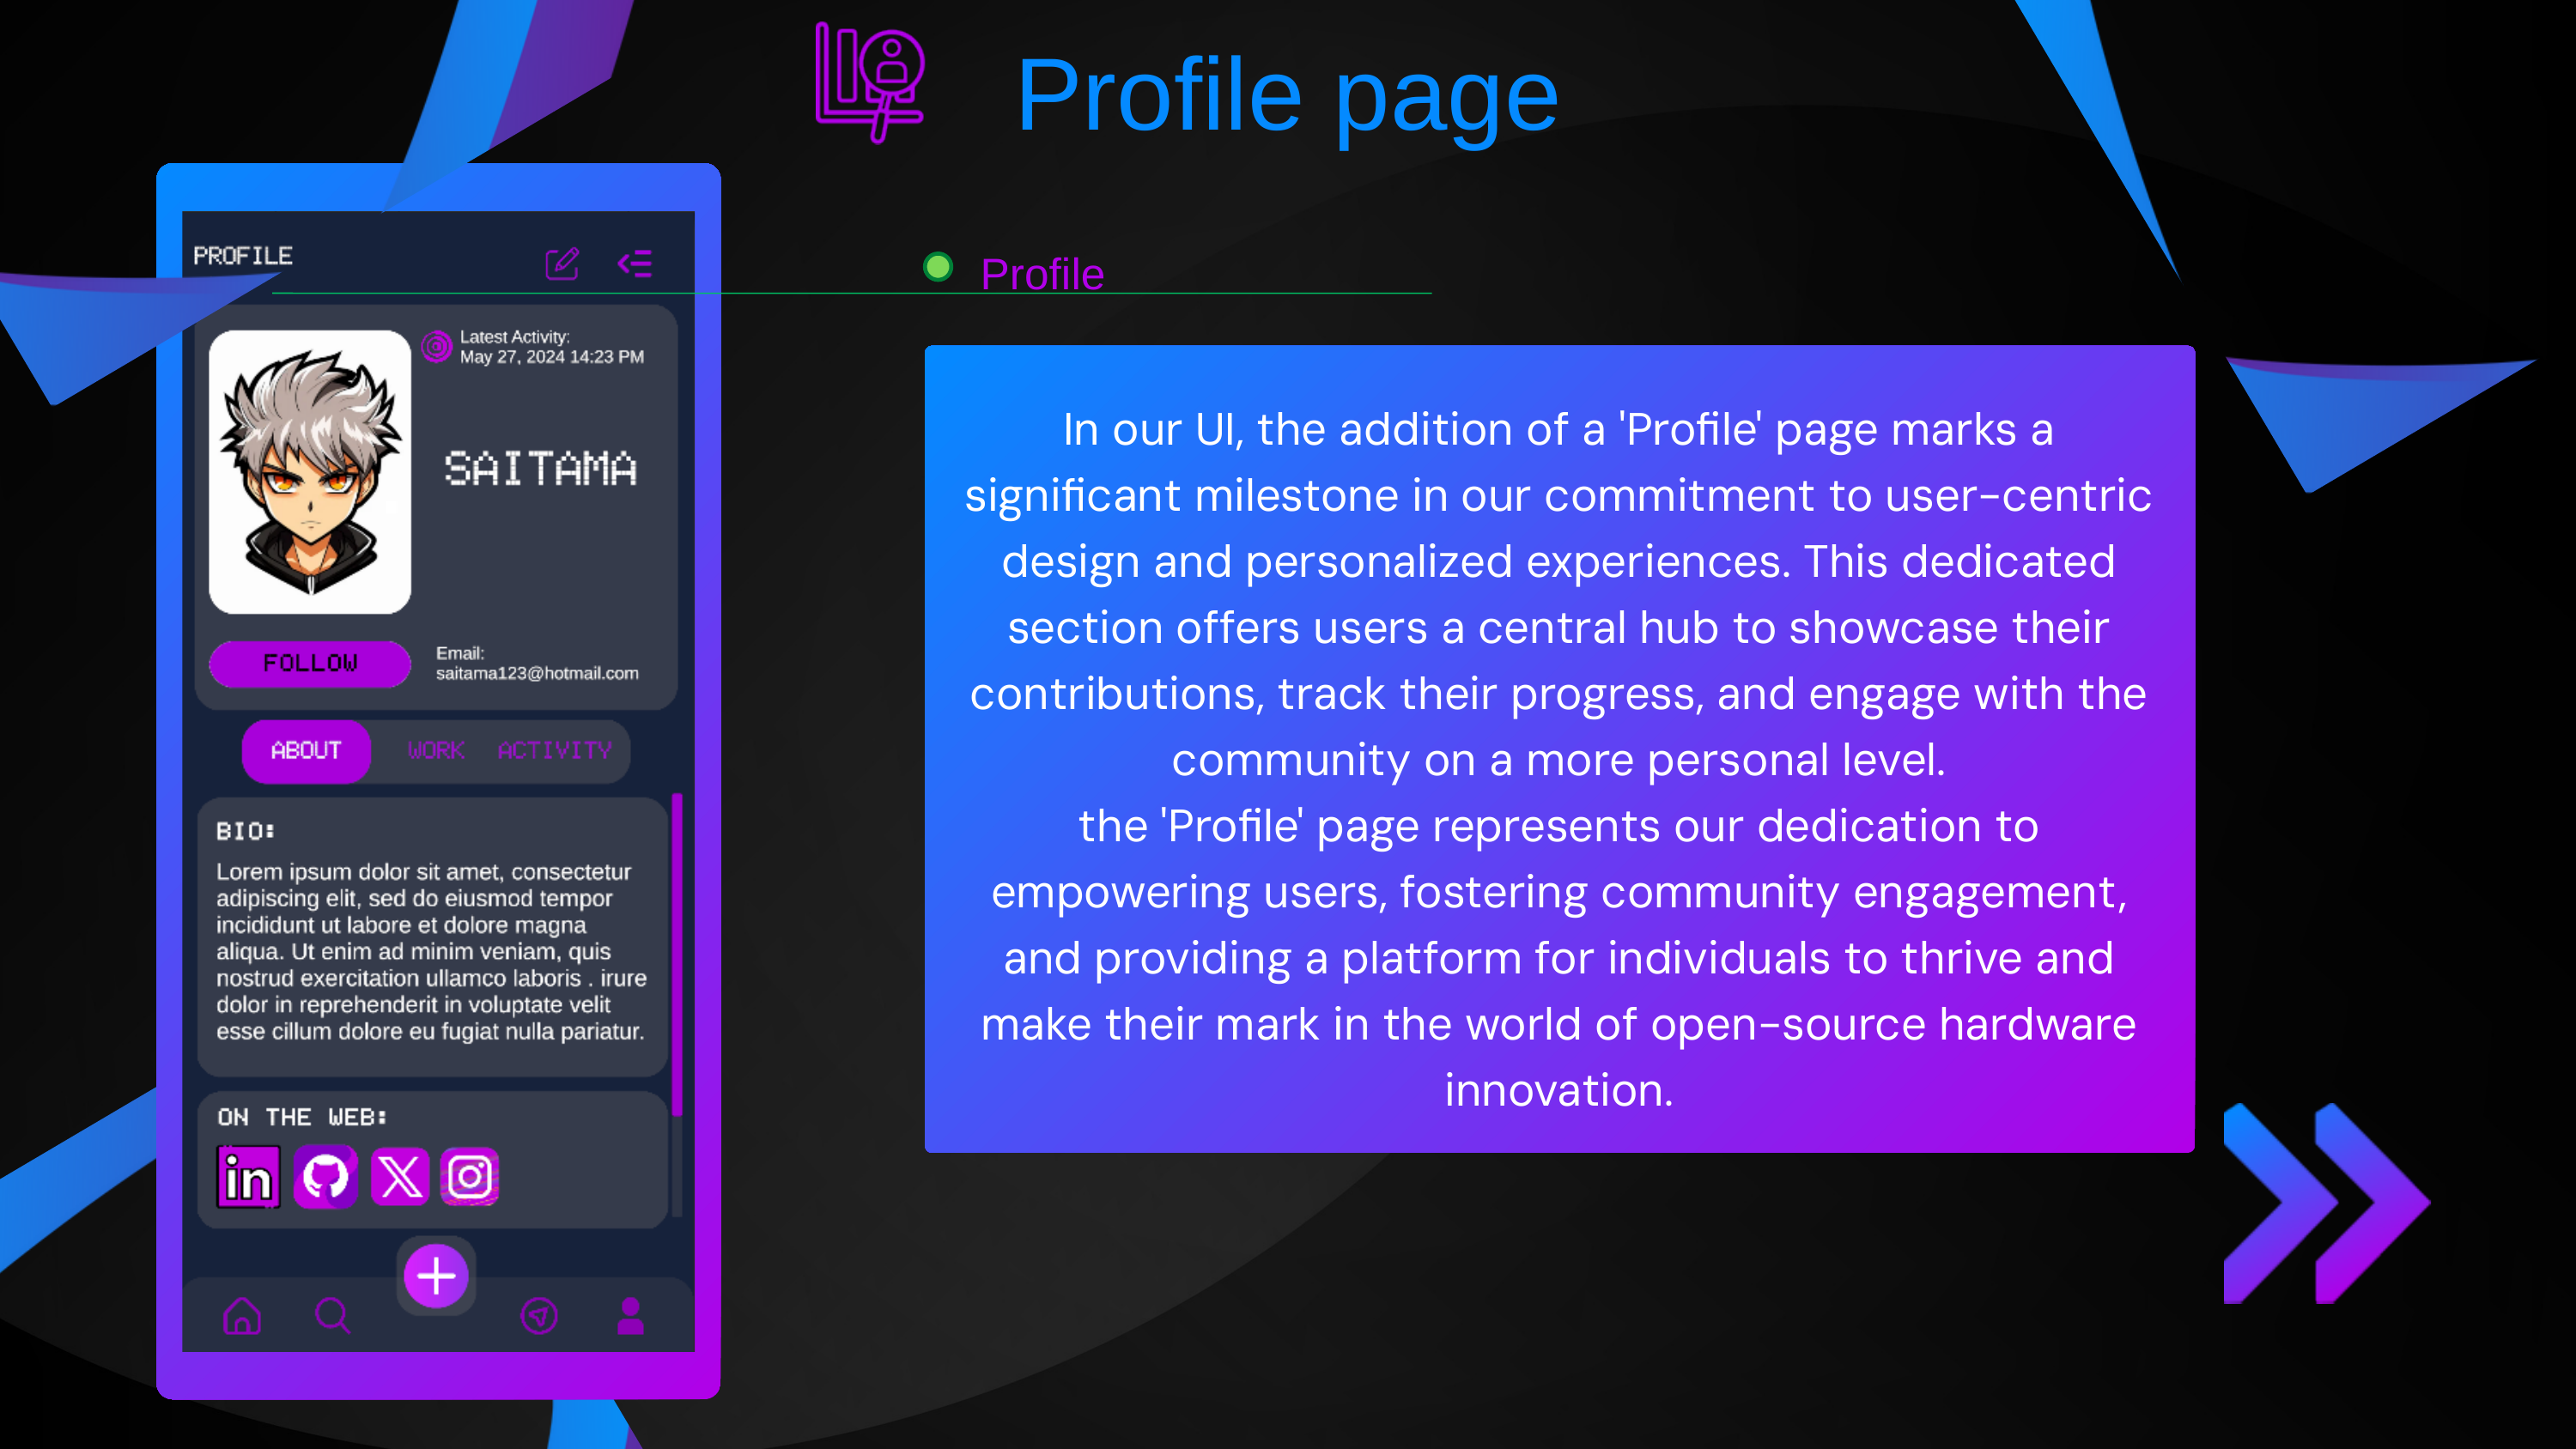

Profile page

Profile

In our UI, the addition of a 'Profile' page marks a significant milestone in our commitment to user-centric design and personalized experiences. This dedicated section offers users a central hub to showcase their contributions, track their progress, and engage with the community on a more personal level.
the 'Profile' page represents our dedication to empowering users, fostering community engagement, and providing a platform for individuals to thrive and make their mark in the world of open-source hardware innovation.